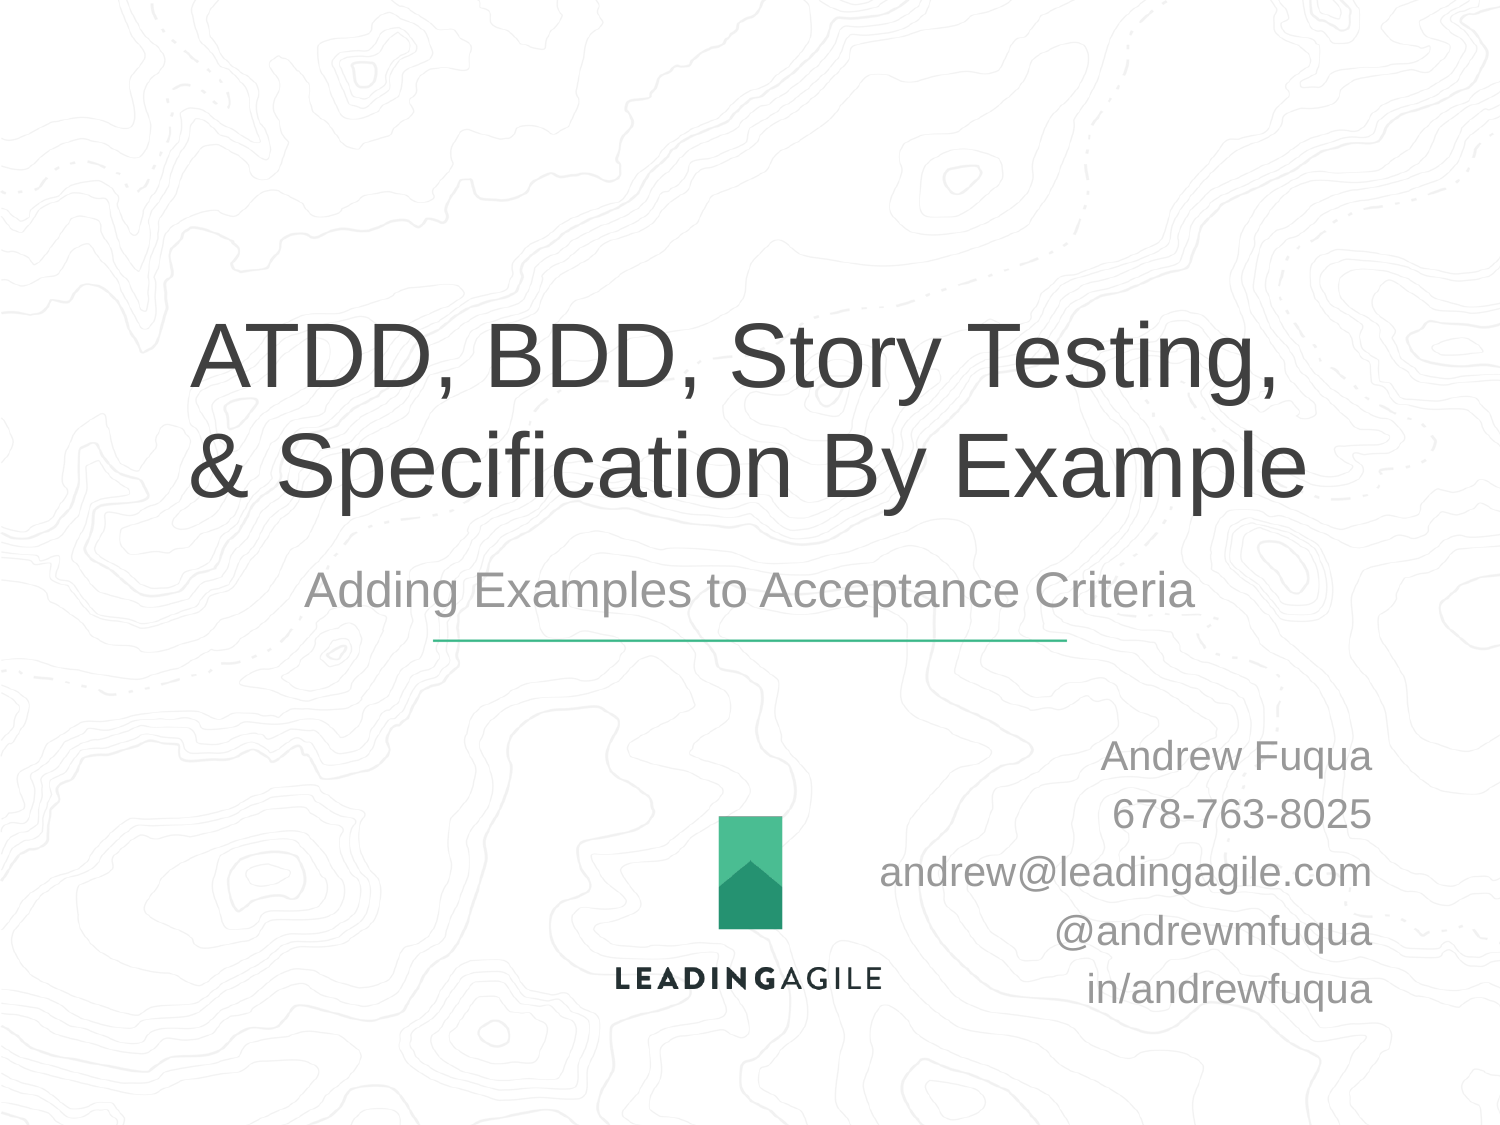

# ATDD, BDD, Story Testing, & Specification By Example
Adding Examples to Acceptance Criteria

Andrew Fuqua
678-763-8025
andrew@leadingagile.com
@andrewmfuqua
in/andrewfuqua